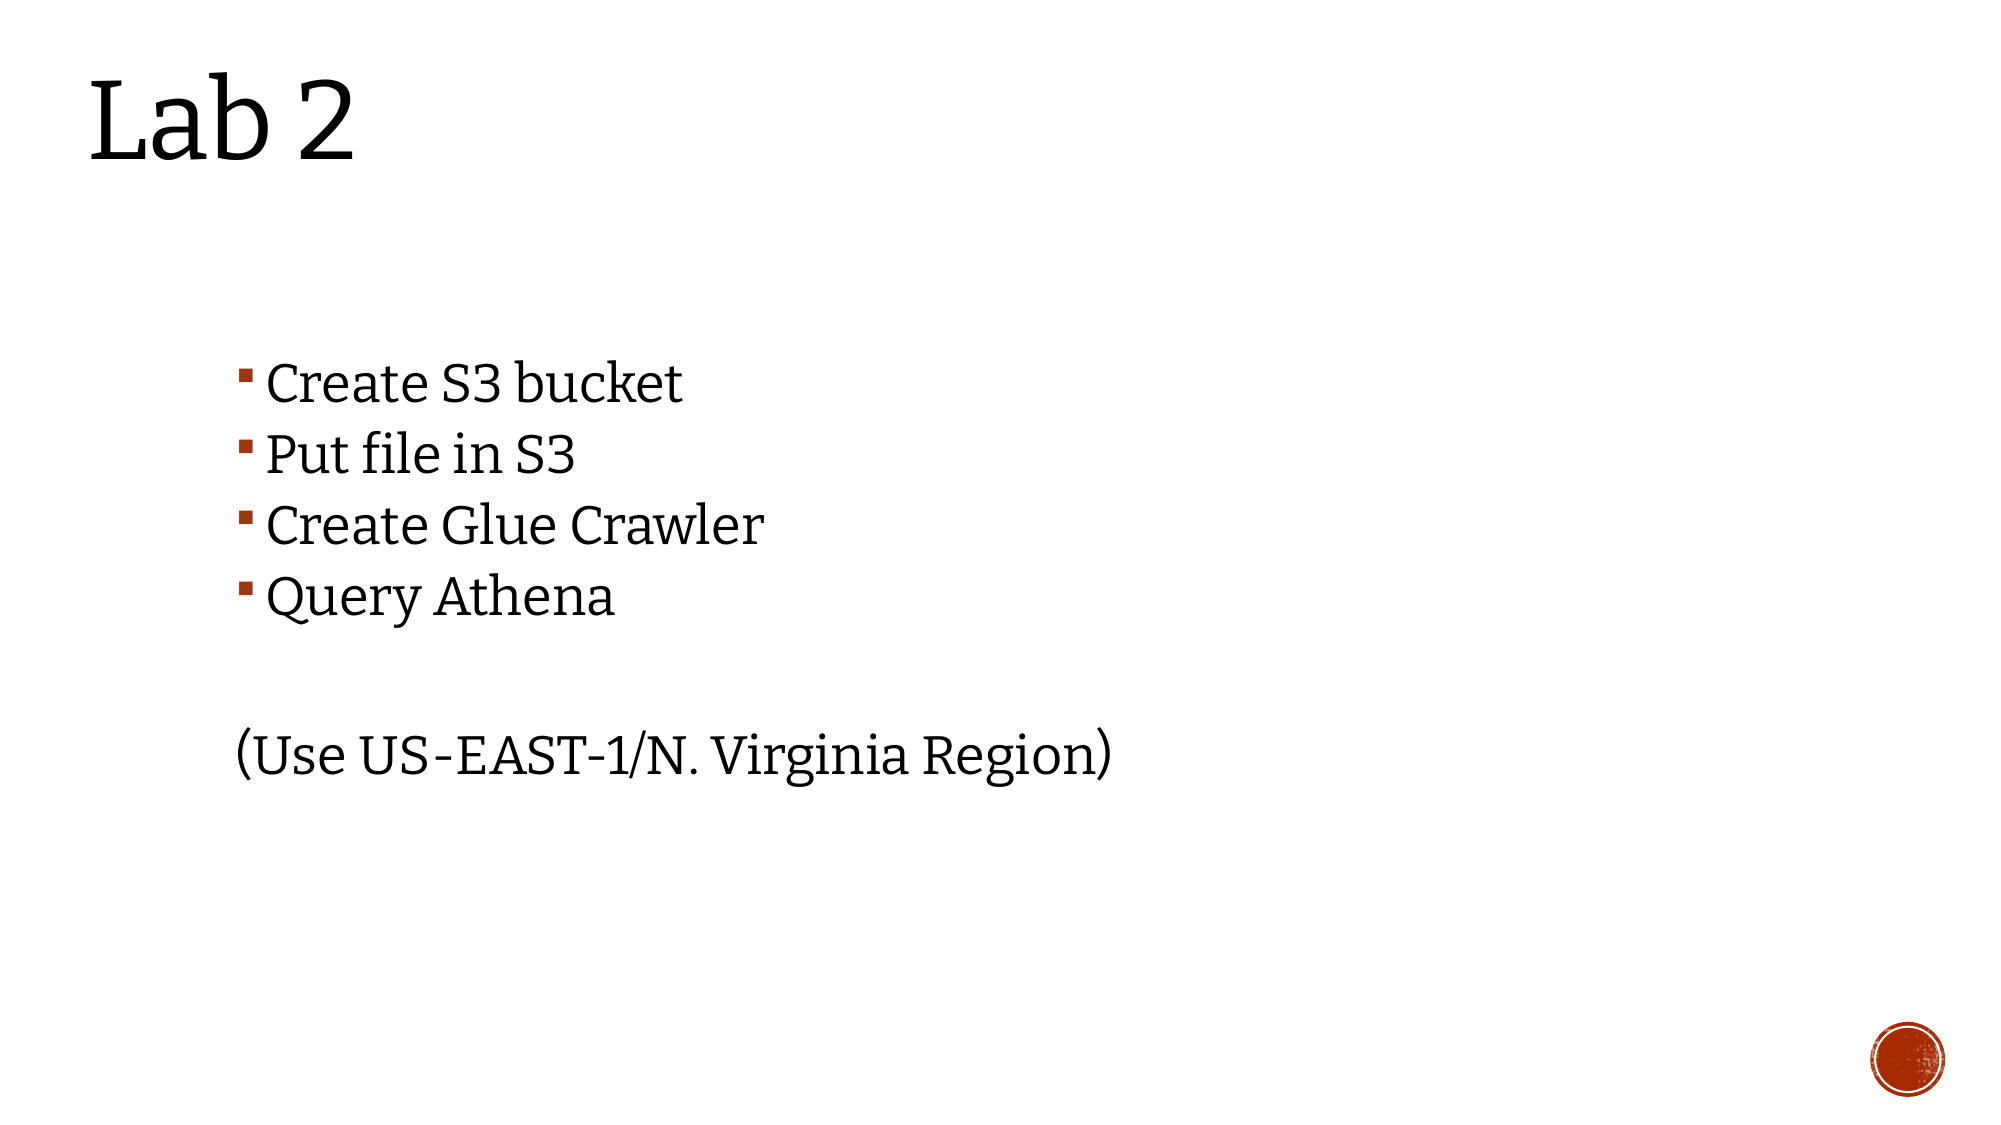

Lab 2
Create S3 bucket
Put file in S3
Create Glue Crawler
Query Athena

(Use US-EAST-1/N. Virginia Region)